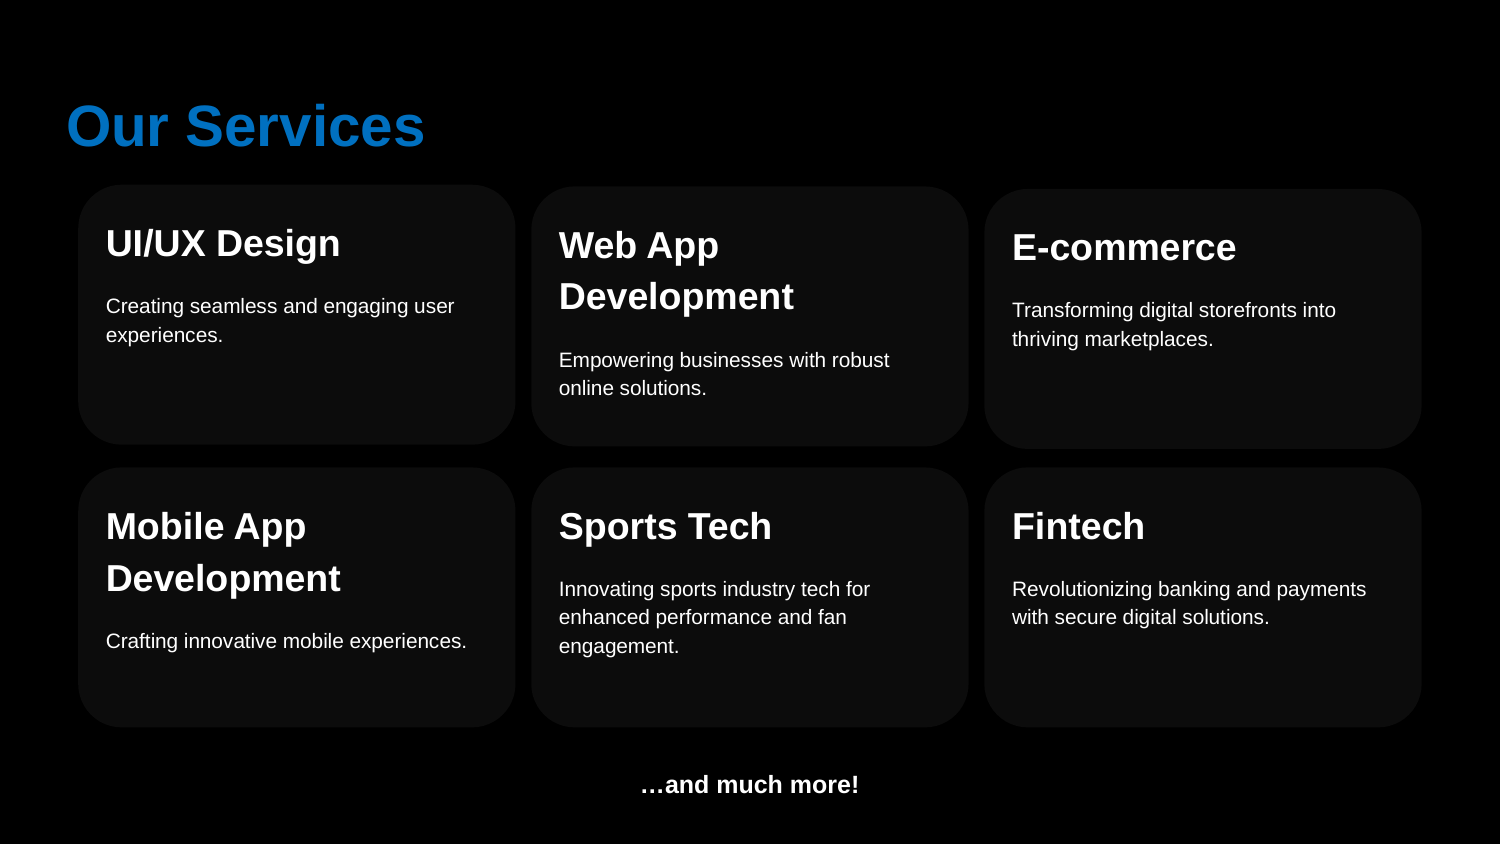

# Our Services
UI/UX Design
Creating seamless and engaging user experiences.
Web App Development
Empowering businesses with robust online solutions.
E-commerce
Transforming digital storefronts into thriving marketplaces.
Mobile App Development
Crafting innovative mobile experiences.
Sports Tech
Innovating sports industry tech for enhanced performance and fan engagement.

Fintech
Revolutionizing banking and payments with secure digital solutions.

.
…and much more!